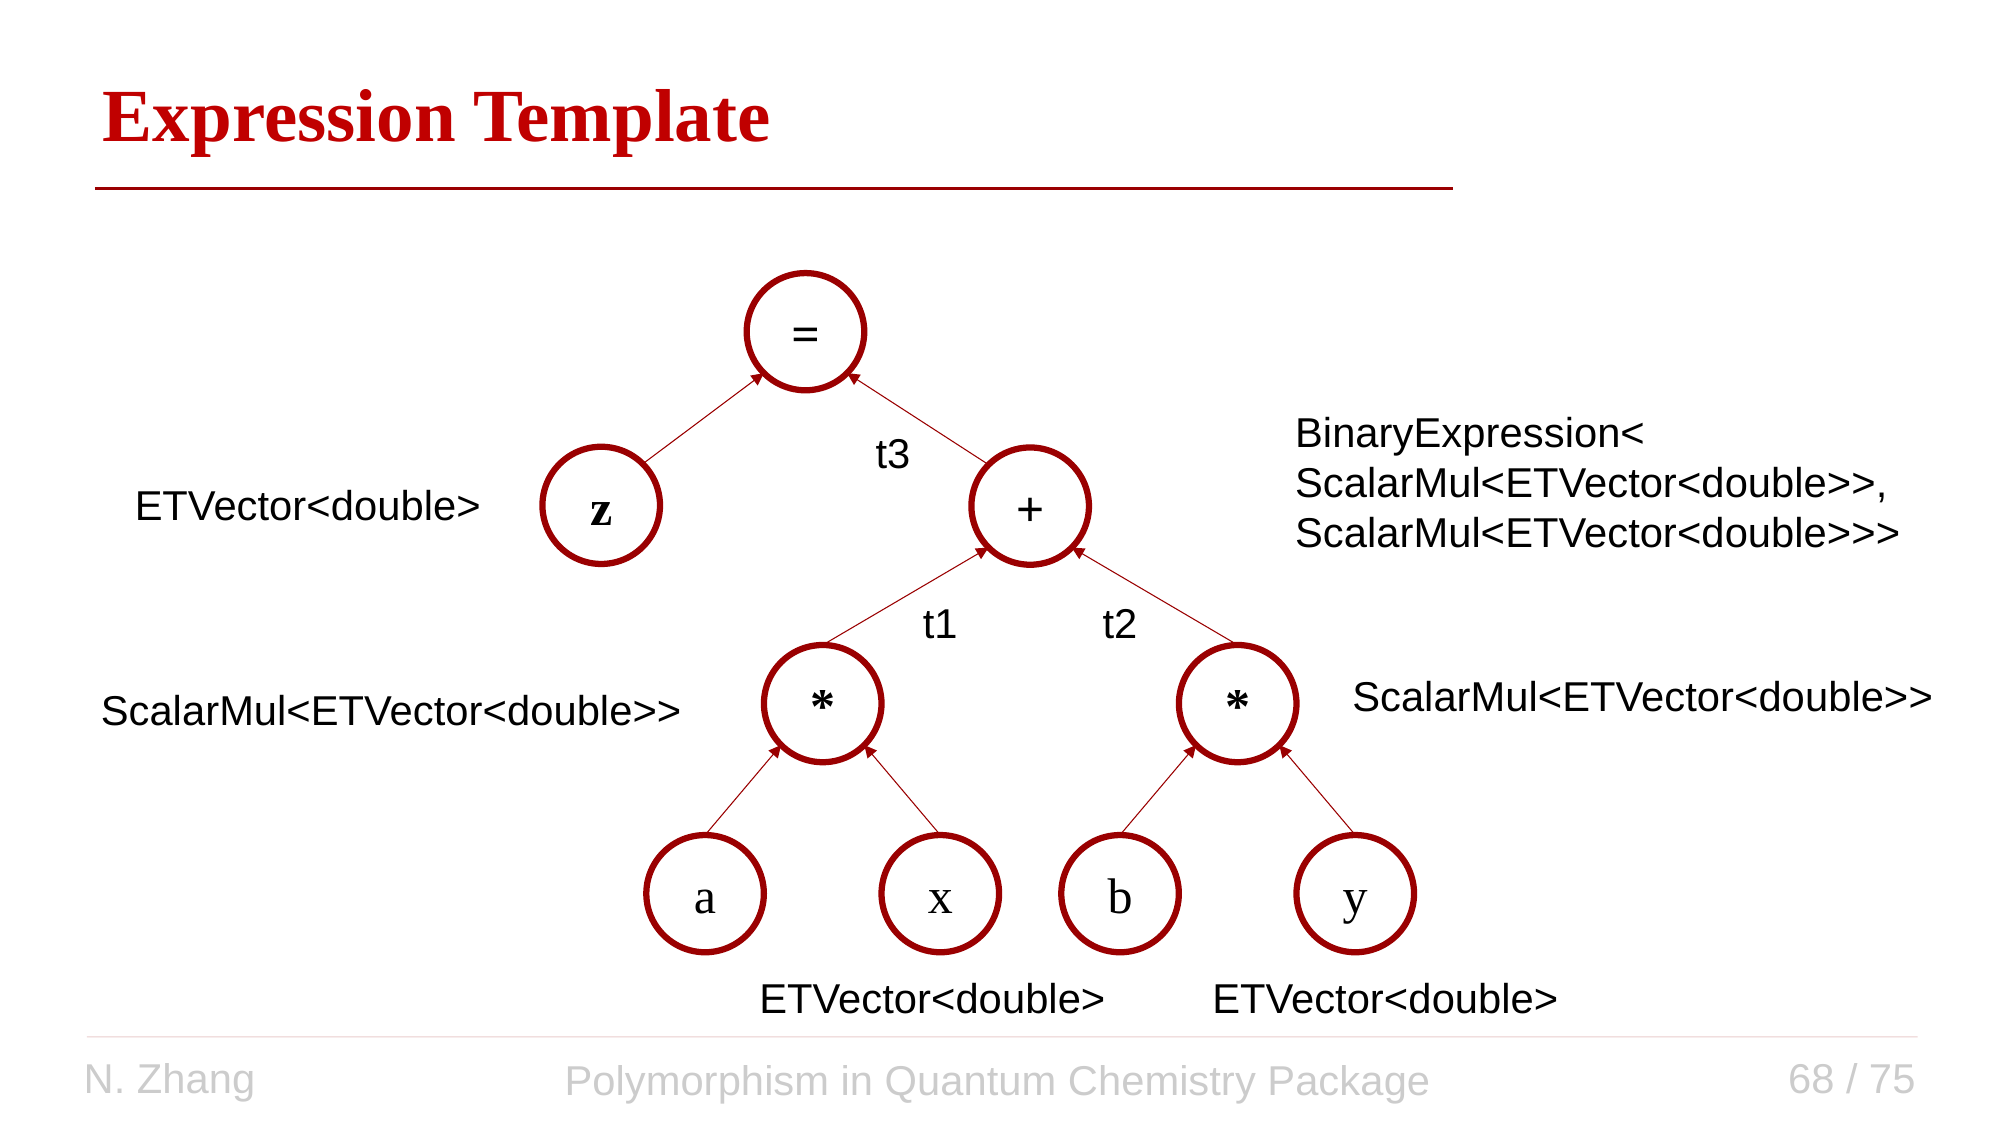

Expression Template
=
t3
z
+
*
*
y
b
a
x
t1
t2
BinaryExpression<
ScalarMul<ETVector<double>>,
ScalarMul<ETVector<double>>>

ETVector<double>
ScalarMul<ETVector<double>>
ScalarMul<ETVector<double>>
ETVector<double>
ETVector<double>
N. Zhang
68 / 75
Polymorphism in Quantum Chemistry Package